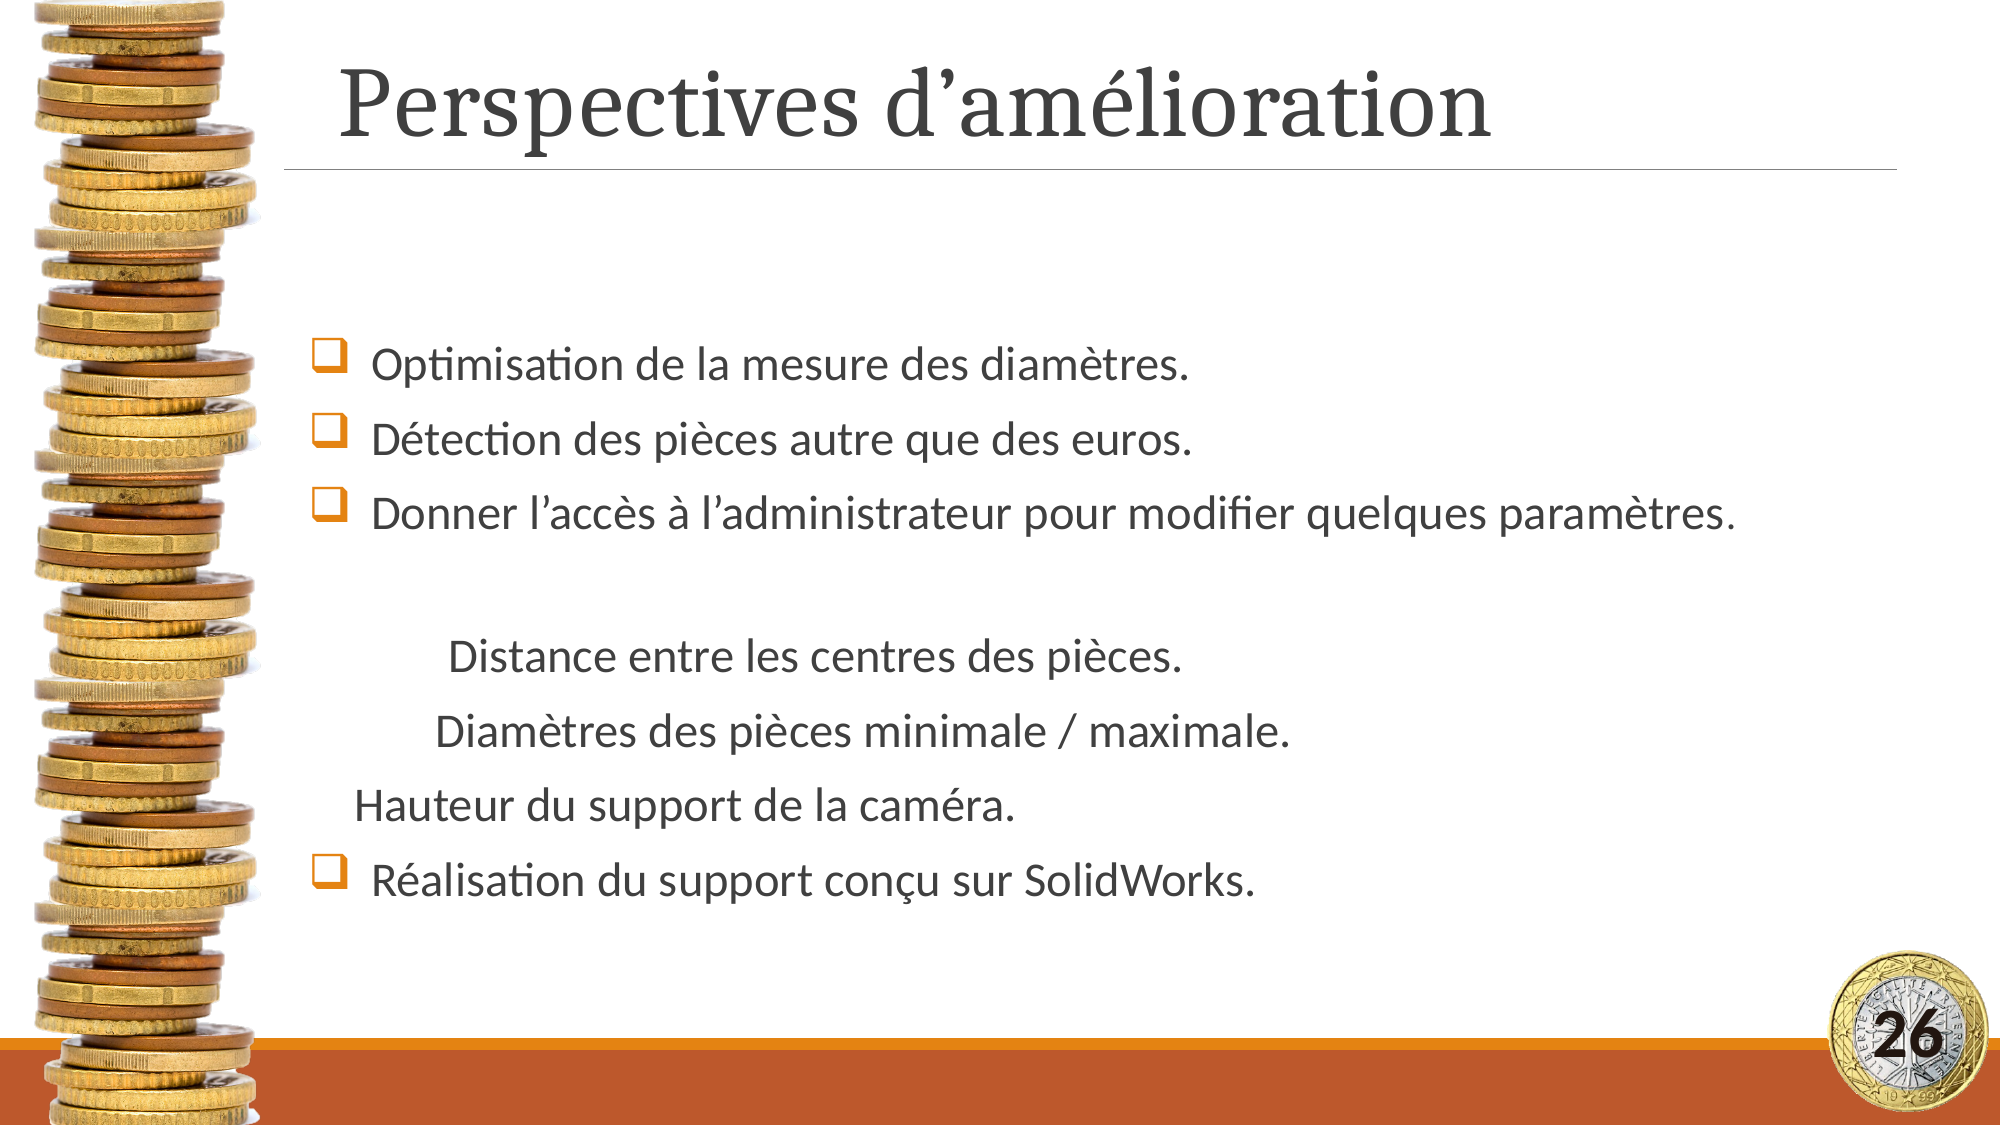

# Perspectives d’amélioration
Optimisation de la mesure des diamètres.
Détection des pièces autre que des euros.
Donner l’accès à l’administrateur pour modifier quelques paramètres.
 	Distance entre les centres des pièces.
         	Diamètres des pièces minimale / maximale.
  	Hauteur du support de la caméra.
Réalisation du support conçu sur SolidWorks.

26